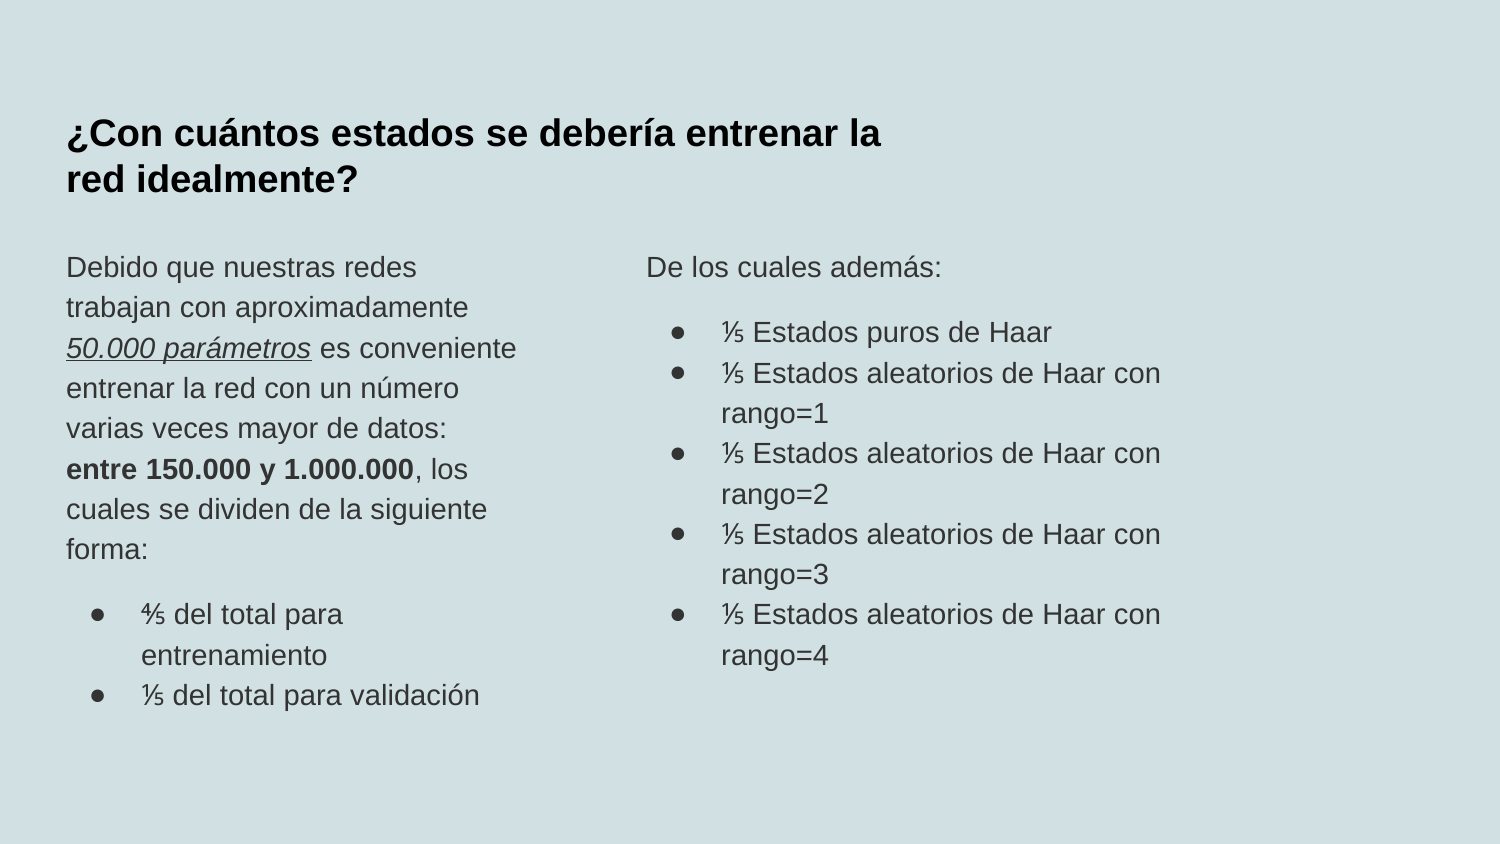

# ¿Con cuántos estados se debería entrenar la red idealmente?
Debido que nuestras redes trabajan con aproximadamente 50.000 parámetros es conveniente entrenar la red con un número varias veces mayor de datos: entre 150.000 y 1.000.000, los cuales se dividen de la siguiente forma:
⅘ del total para entrenamiento
⅕ del total para validación
De los cuales además:
⅕ Estados puros de Haar
⅕ Estados aleatorios de Haar con rango=1
⅕ Estados aleatorios de Haar con rango=2
⅕ Estados aleatorios de Haar con rango=3
⅕ Estados aleatorios de Haar con rango=4